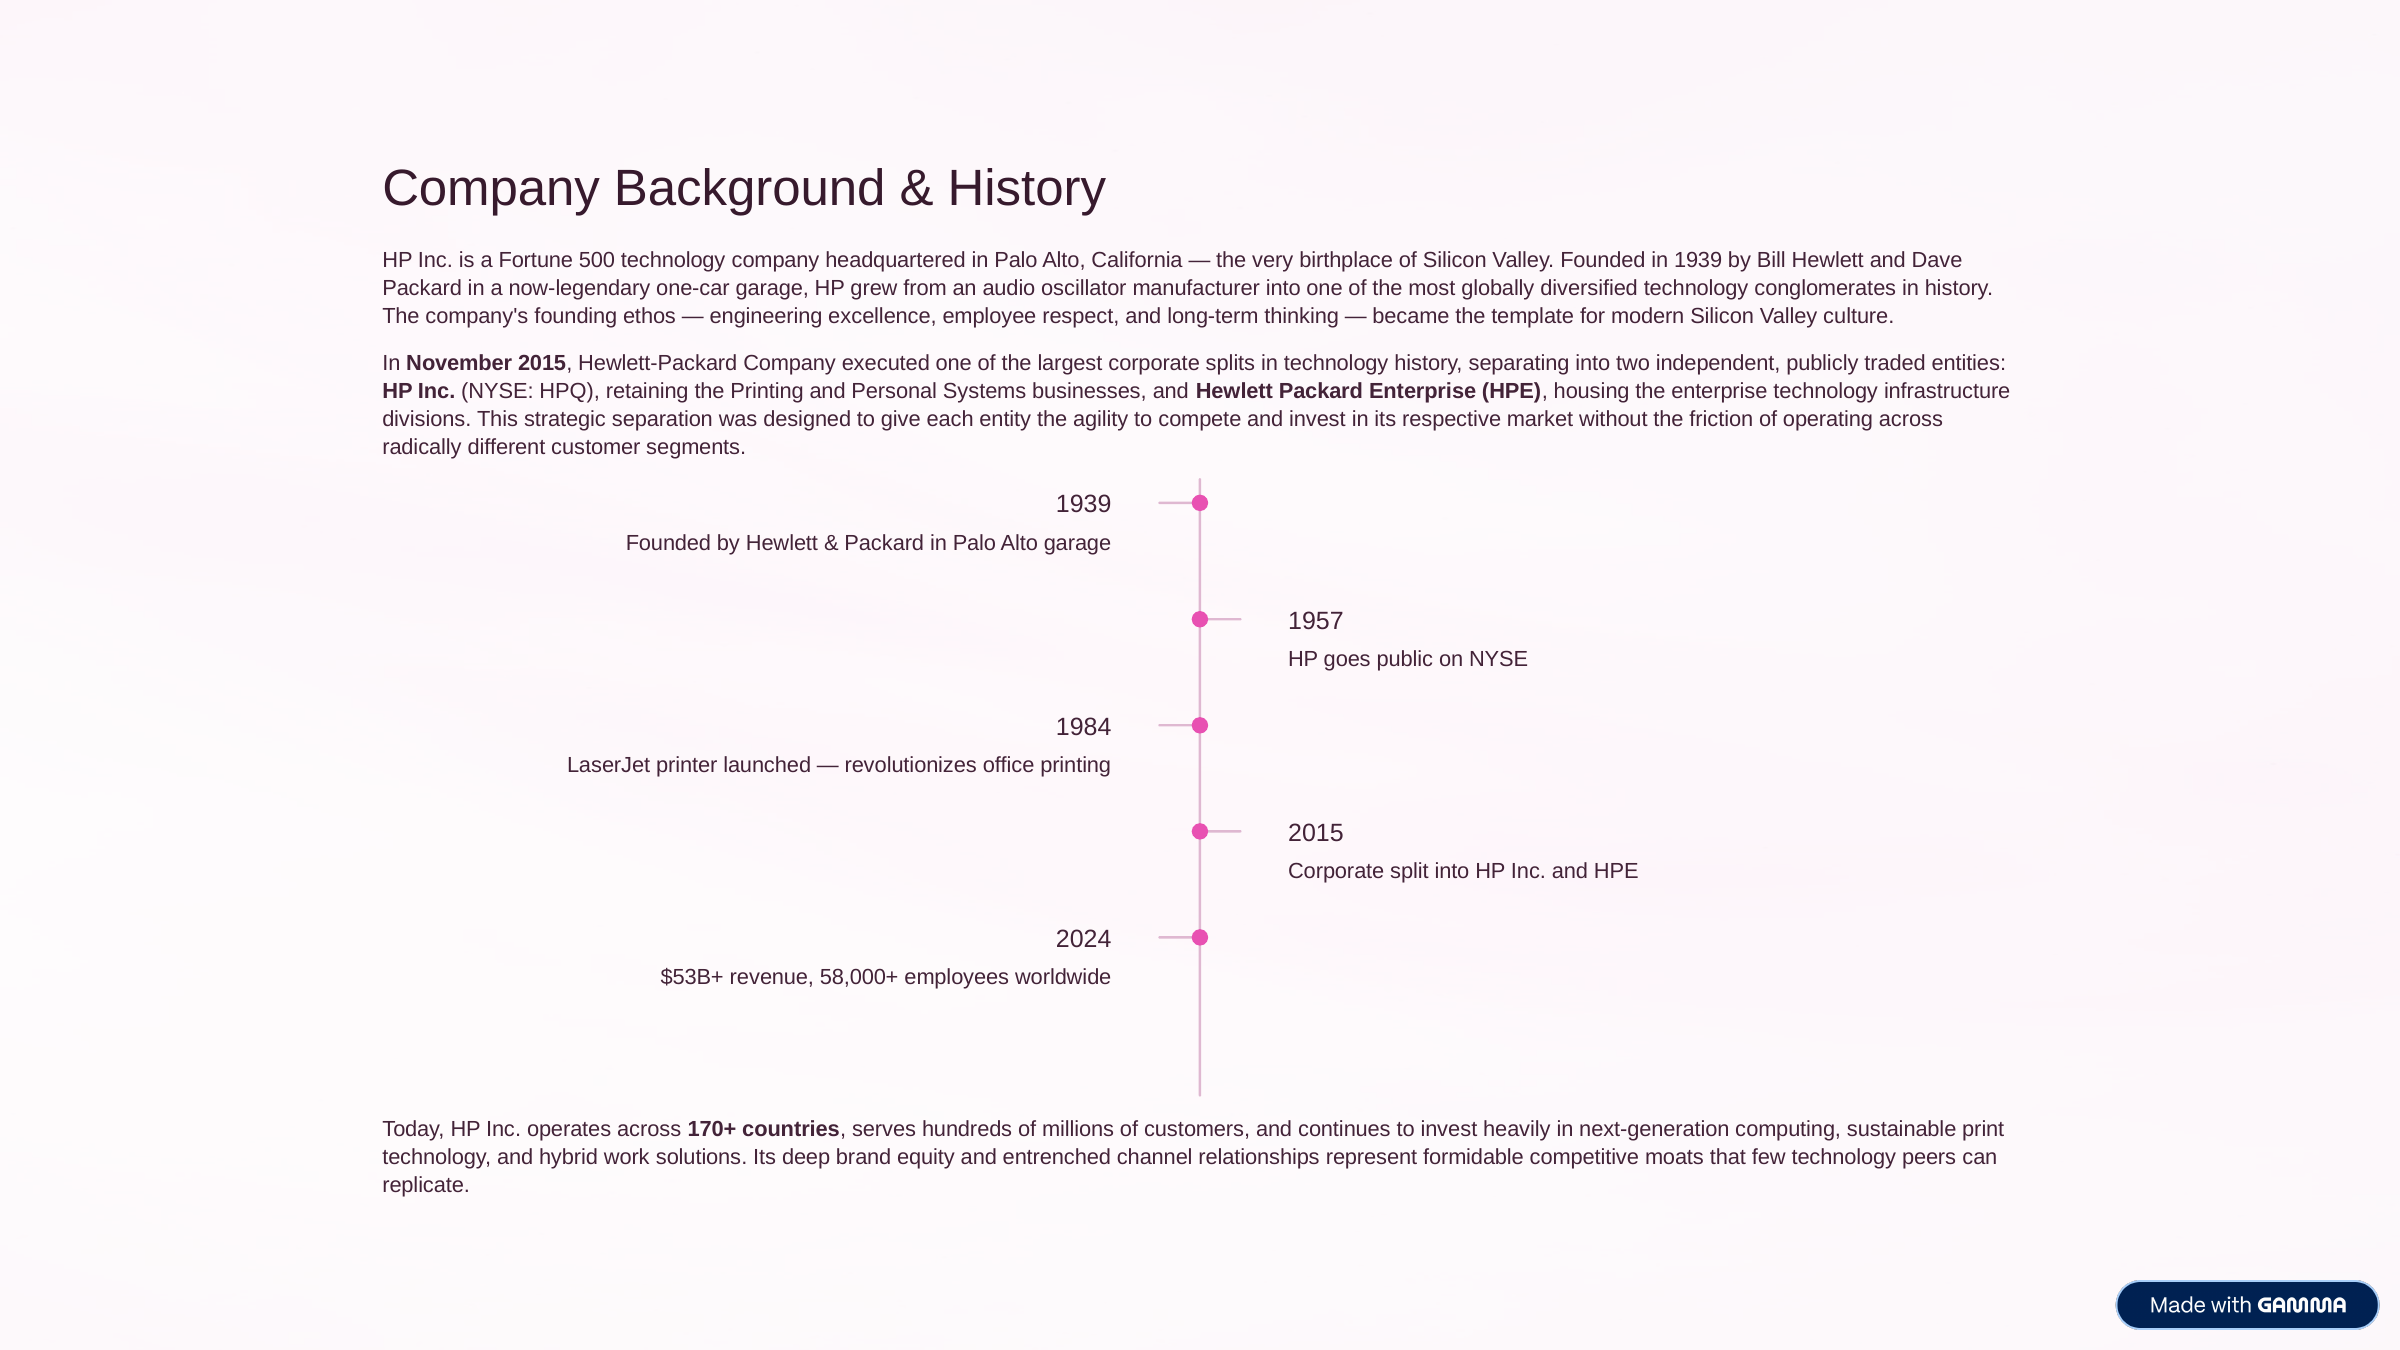

Company Background & History
HP Inc. is a Fortune 500 technology company headquartered in Palo Alto, California — the very birthplace of Silicon Valley. Founded in 1939 by Bill Hewlett and Dave Packard in a now-legendary one-car garage, HP grew from an audio oscillator manufacturer into one of the most globally diversified technology conglomerates in history. The company's founding ethos — engineering excellence, employee respect, and long-term thinking — became the template for modern Silicon Valley culture.
In November 2015, Hewlett-Packard Company executed one of the largest corporate splits in technology history, separating into two independent, publicly traded entities: HP Inc. (NYSE: HPQ), retaining the Printing and Personal Systems businesses, and Hewlett Packard Enterprise (HPE), housing the enterprise technology infrastructure divisions. This strategic separation was designed to give each entity the agility to compete and invest in its respective market without the friction of operating across radically different customer segments.

1939

Founded by Hewlett & Packard in Palo Alto garage
1957

HP goes public on NYSE
1984

LaserJet printer launched — revolutionizes office printing
2015

Corporate split into HP Inc. and HPE
2024

$53B+ revenue, 58,000+ employees worldwide
Today, HP Inc. operates across 170+ countries, serves hundreds of millions of customers, and continues to invest heavily in next-generation computing, sustainable print technology, and hybrid work solutions. Its deep brand equity and entrenched channel relationships represent formidable competitive moats that few technology peers can replicate.